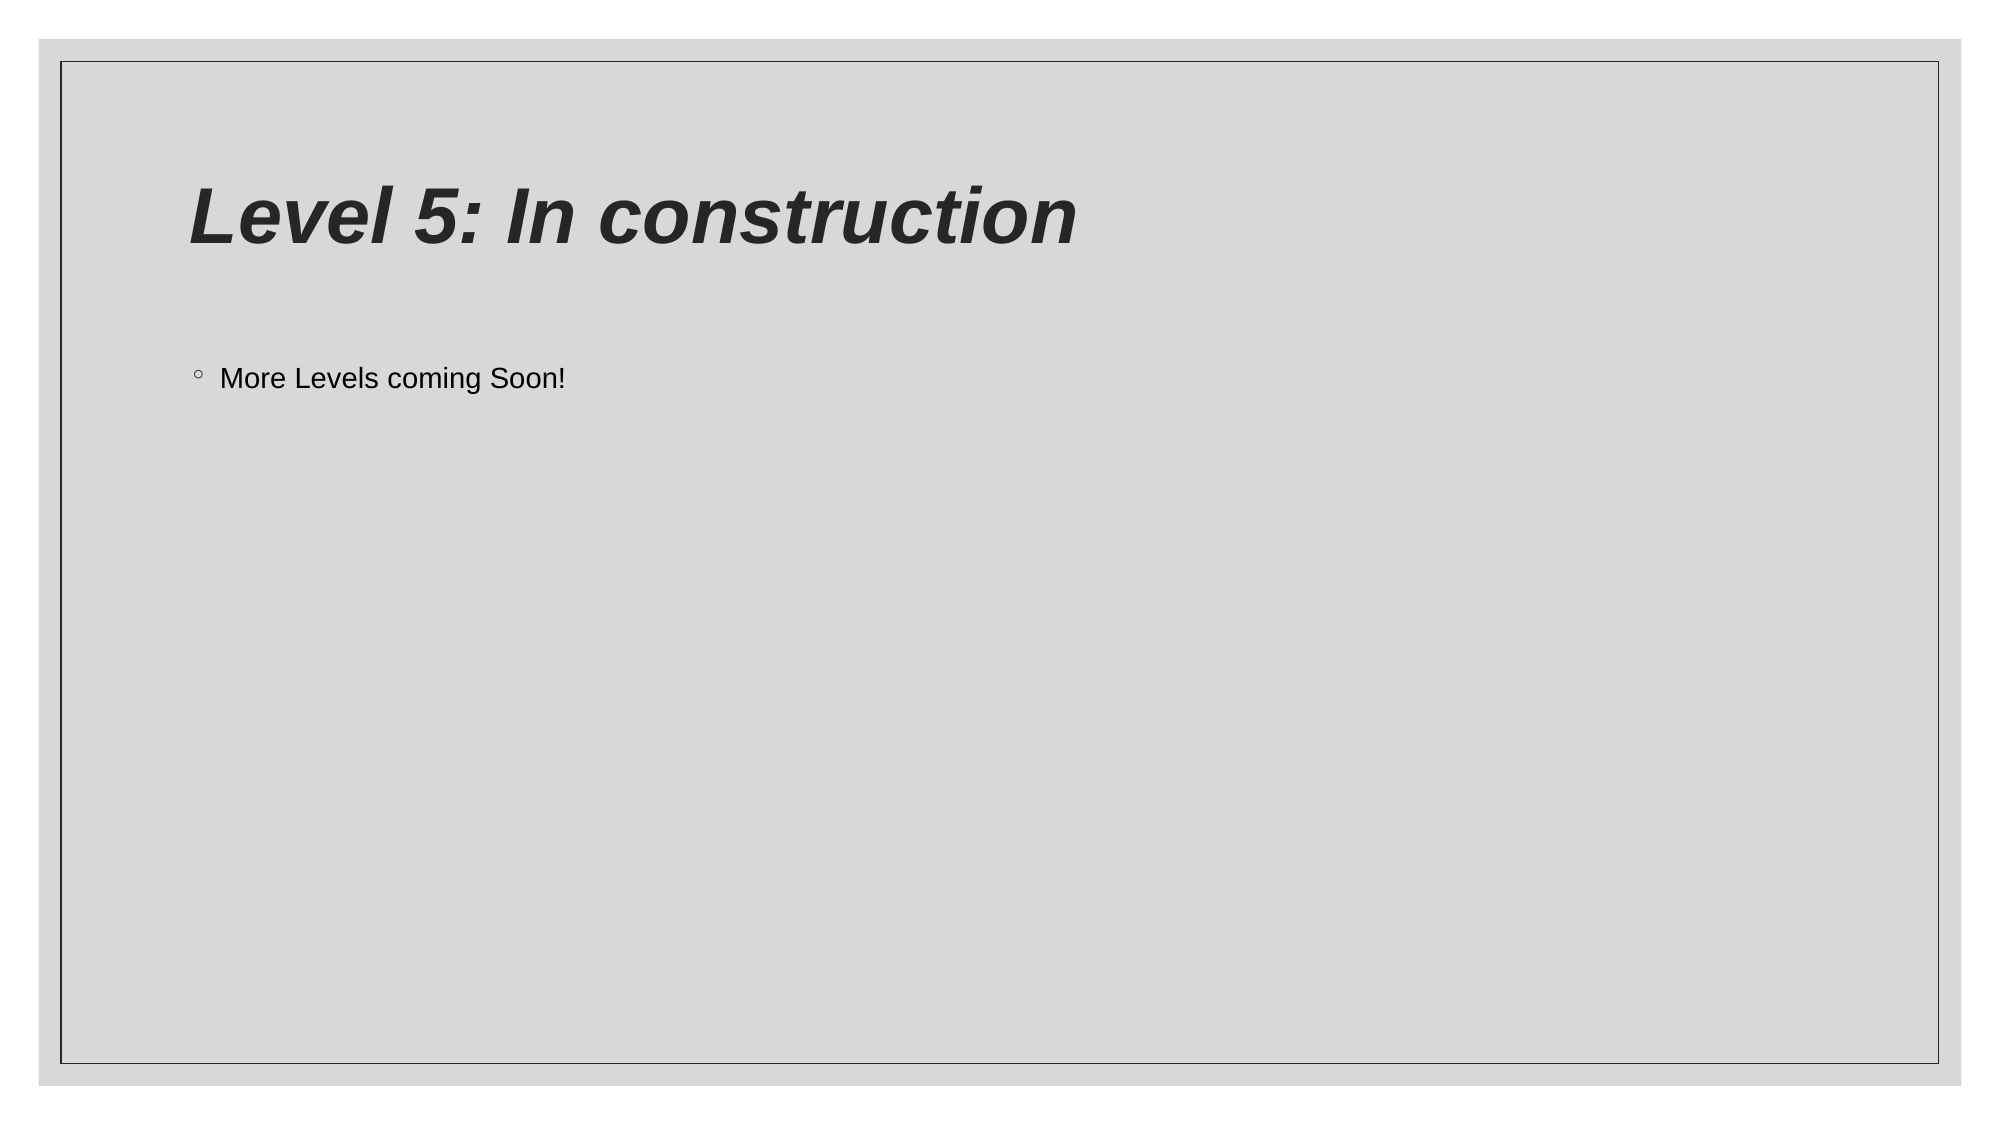

# Level 5: In construction
More Levels coming Soon!